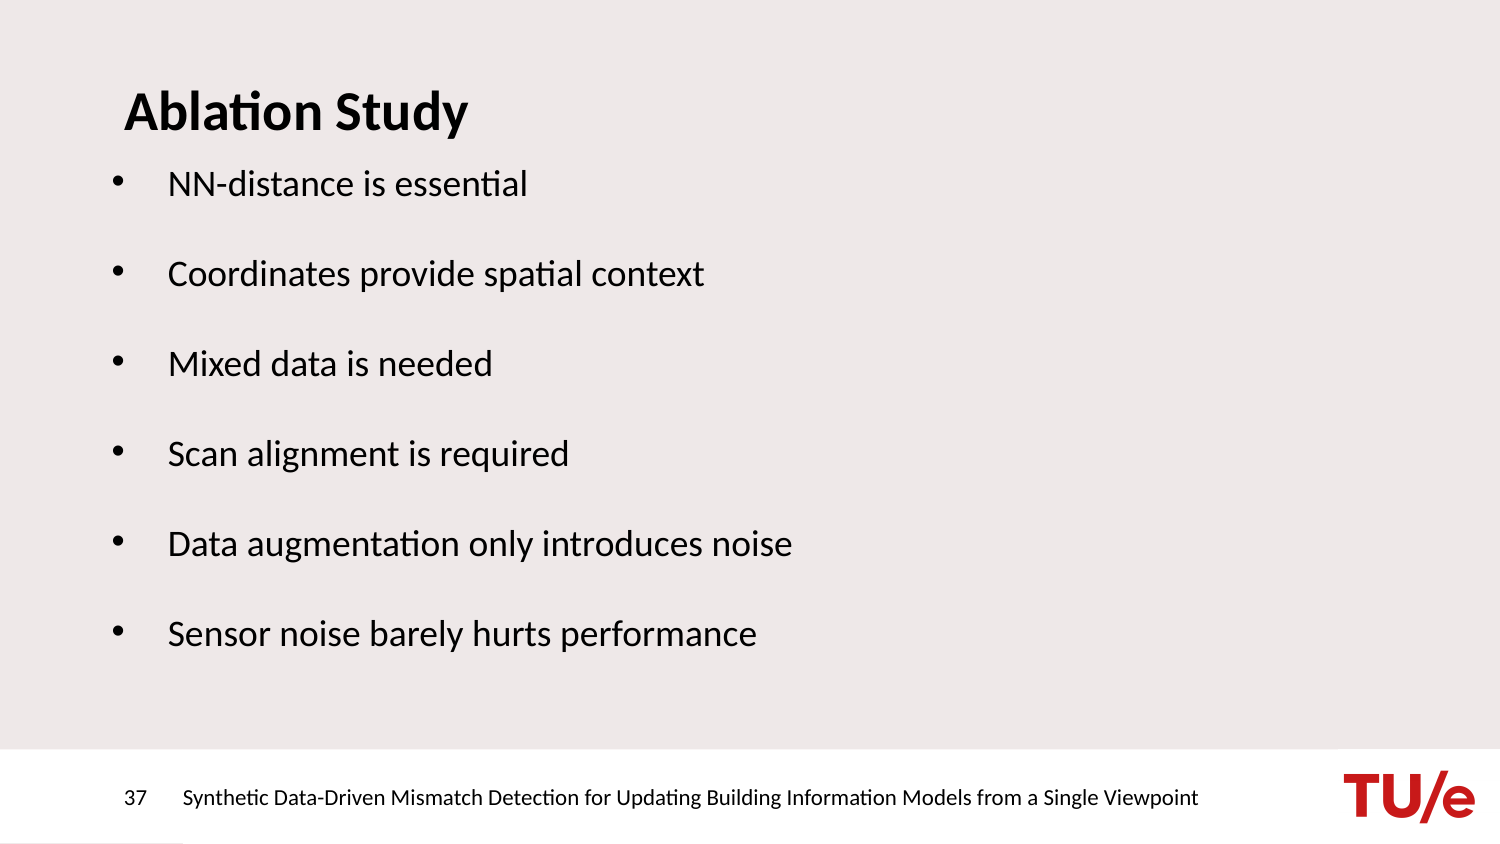

# Ablation Study
NN-distance is essential
Coordinates provide spatial context
Mixed data is needed
Scan alignment is required
Data augmentation only introduces noise
Sensor noise barely hurts performance
37
Synthetic Data-Driven Mismatch Detection for Updating Building Information Models from a Single Viewpoint